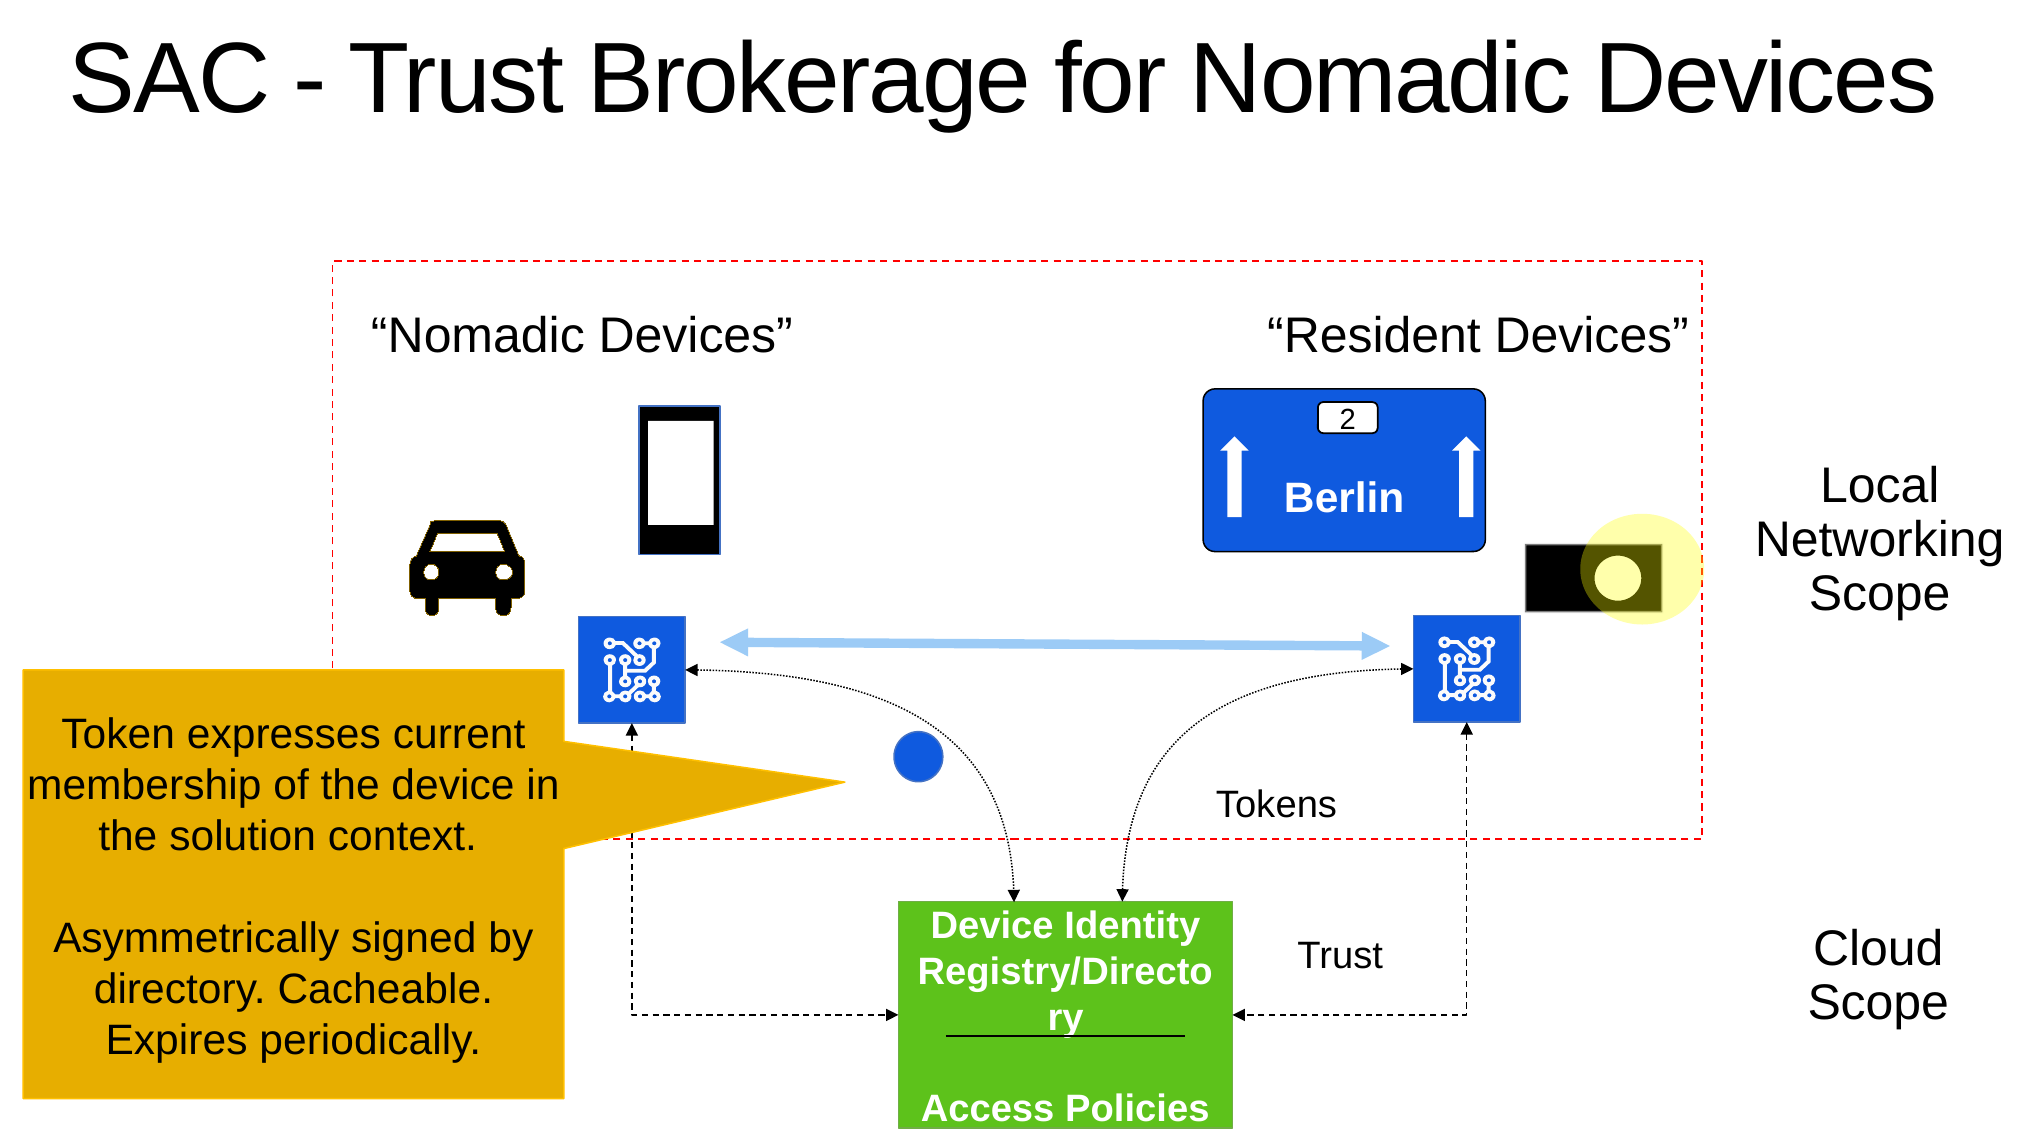

# SAC - Trust Brokerage for Nomadic Devices

“Nomadic Devices”
“Resident Devices”

Berlin
2

Local
Networking
Scope

Token expresses current membership of the device in the solution context.

Asymmetrically signed by directory. Cacheable. Expires periodically.

Tokens
Cloud
Scope
Device Identity Registry/Directory
Access Policies

Trust